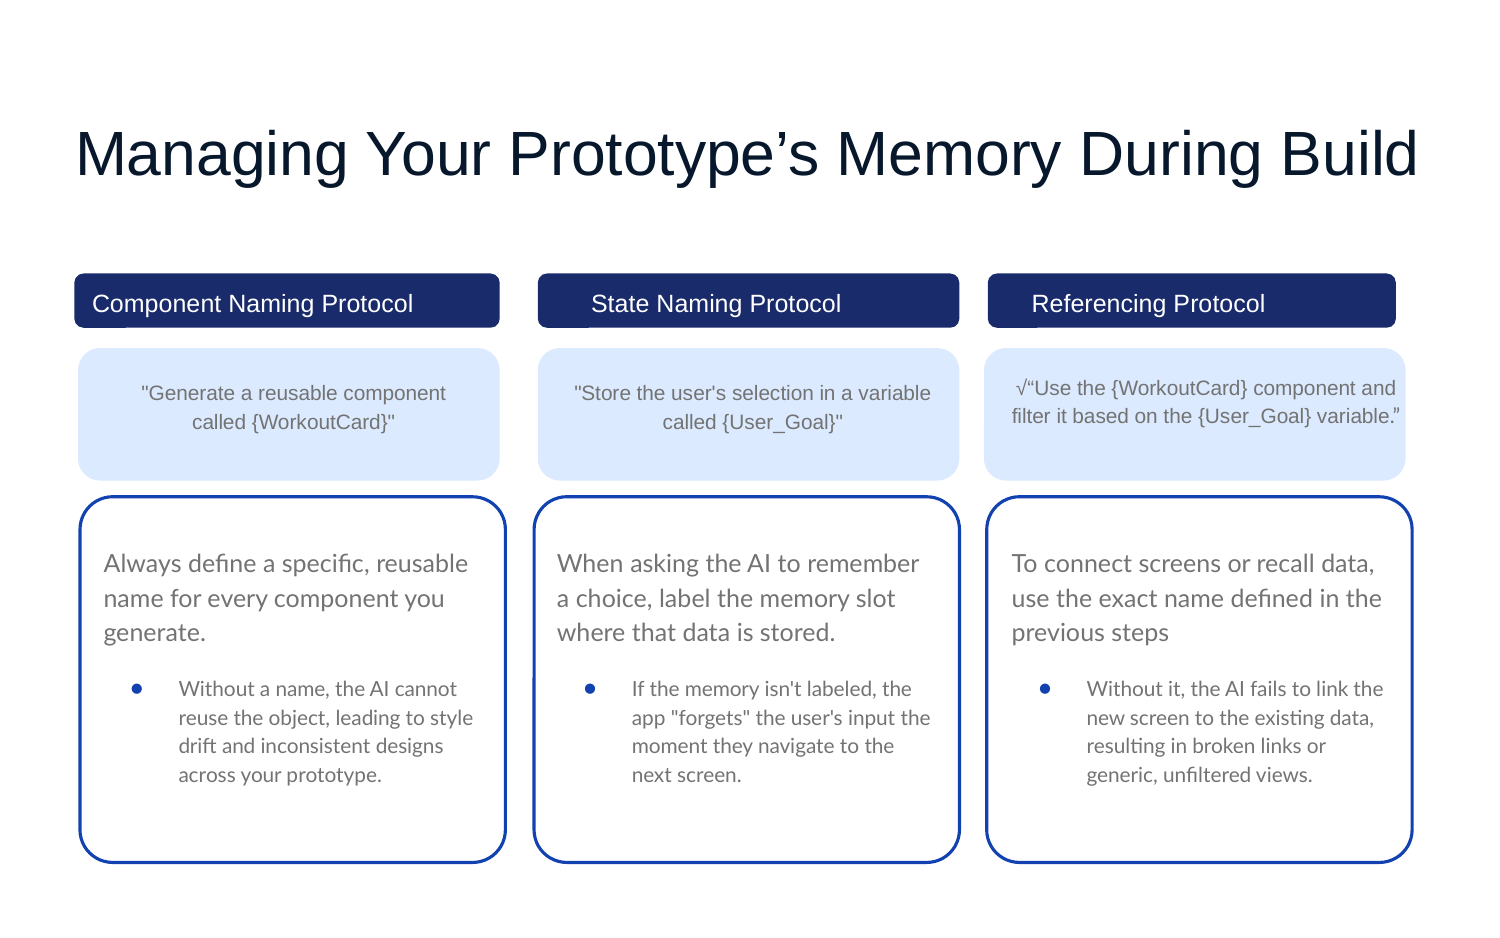

Managing Your Prototype’s Memory During Build
# Component Naming Protocol
State Naming Protocol
Referencing Protocol

√“Use the {WorkoutCard} component and filter it based on the {User_Goal} variable.”
"Generate a reusable component called {WorkoutCard}"
"Store the user's selection in a variable called {User_Goal}"

Always define a specific, reusable name for every component you generate.
Without a name, the AI cannot reuse the object, leading to style drift and inconsistent designs across your prototype.
When asking the AI to remember a choice, label the memory slot where that data is stored.
If the memory isn't labeled, the app "forgets" the user's input the moment they navigate to the next screen.
To connect screens or recall data, use the exact name defined in the previous steps
Without it, the AI fails to link the new screen to the existing data, resulting in broken links or generic, unfiltered views.